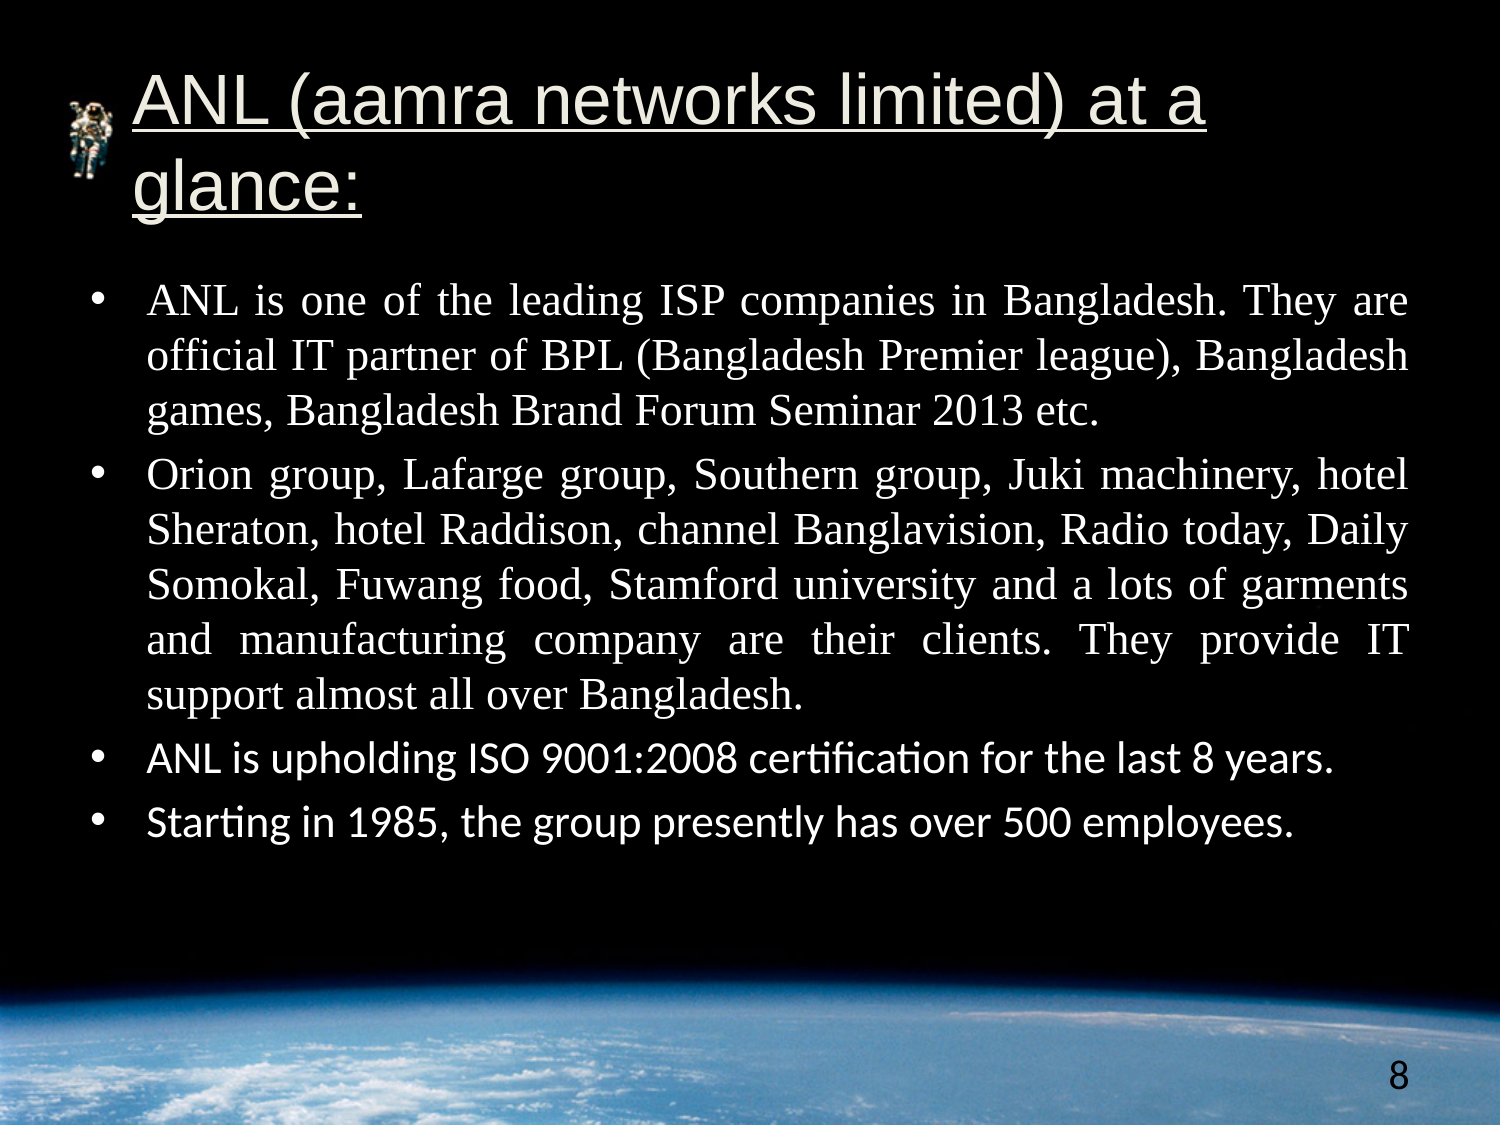

# ANL (aamra networks limited) at a glance:
ANL is one of the leading ISP companies in Bangladesh. They are official IT partner of BPL (Bangladesh Premier league), Bangladesh games, Bangladesh Brand Forum Seminar 2013 etc.
Orion group, Lafarge group, Southern group, Juki machinery, hotel Sheraton, hotel Raddison, channel Banglavision, Radio today, Daily Somokal, Fuwang food, Stamford university and a lots of garments and manufacturing company are their clients. They provide IT support almost all over Bangladesh.
ANL is upholding ISO 9001:2008 certification for the last 8 years.
Starting in 1985, the group presently has over 500 employees.

8